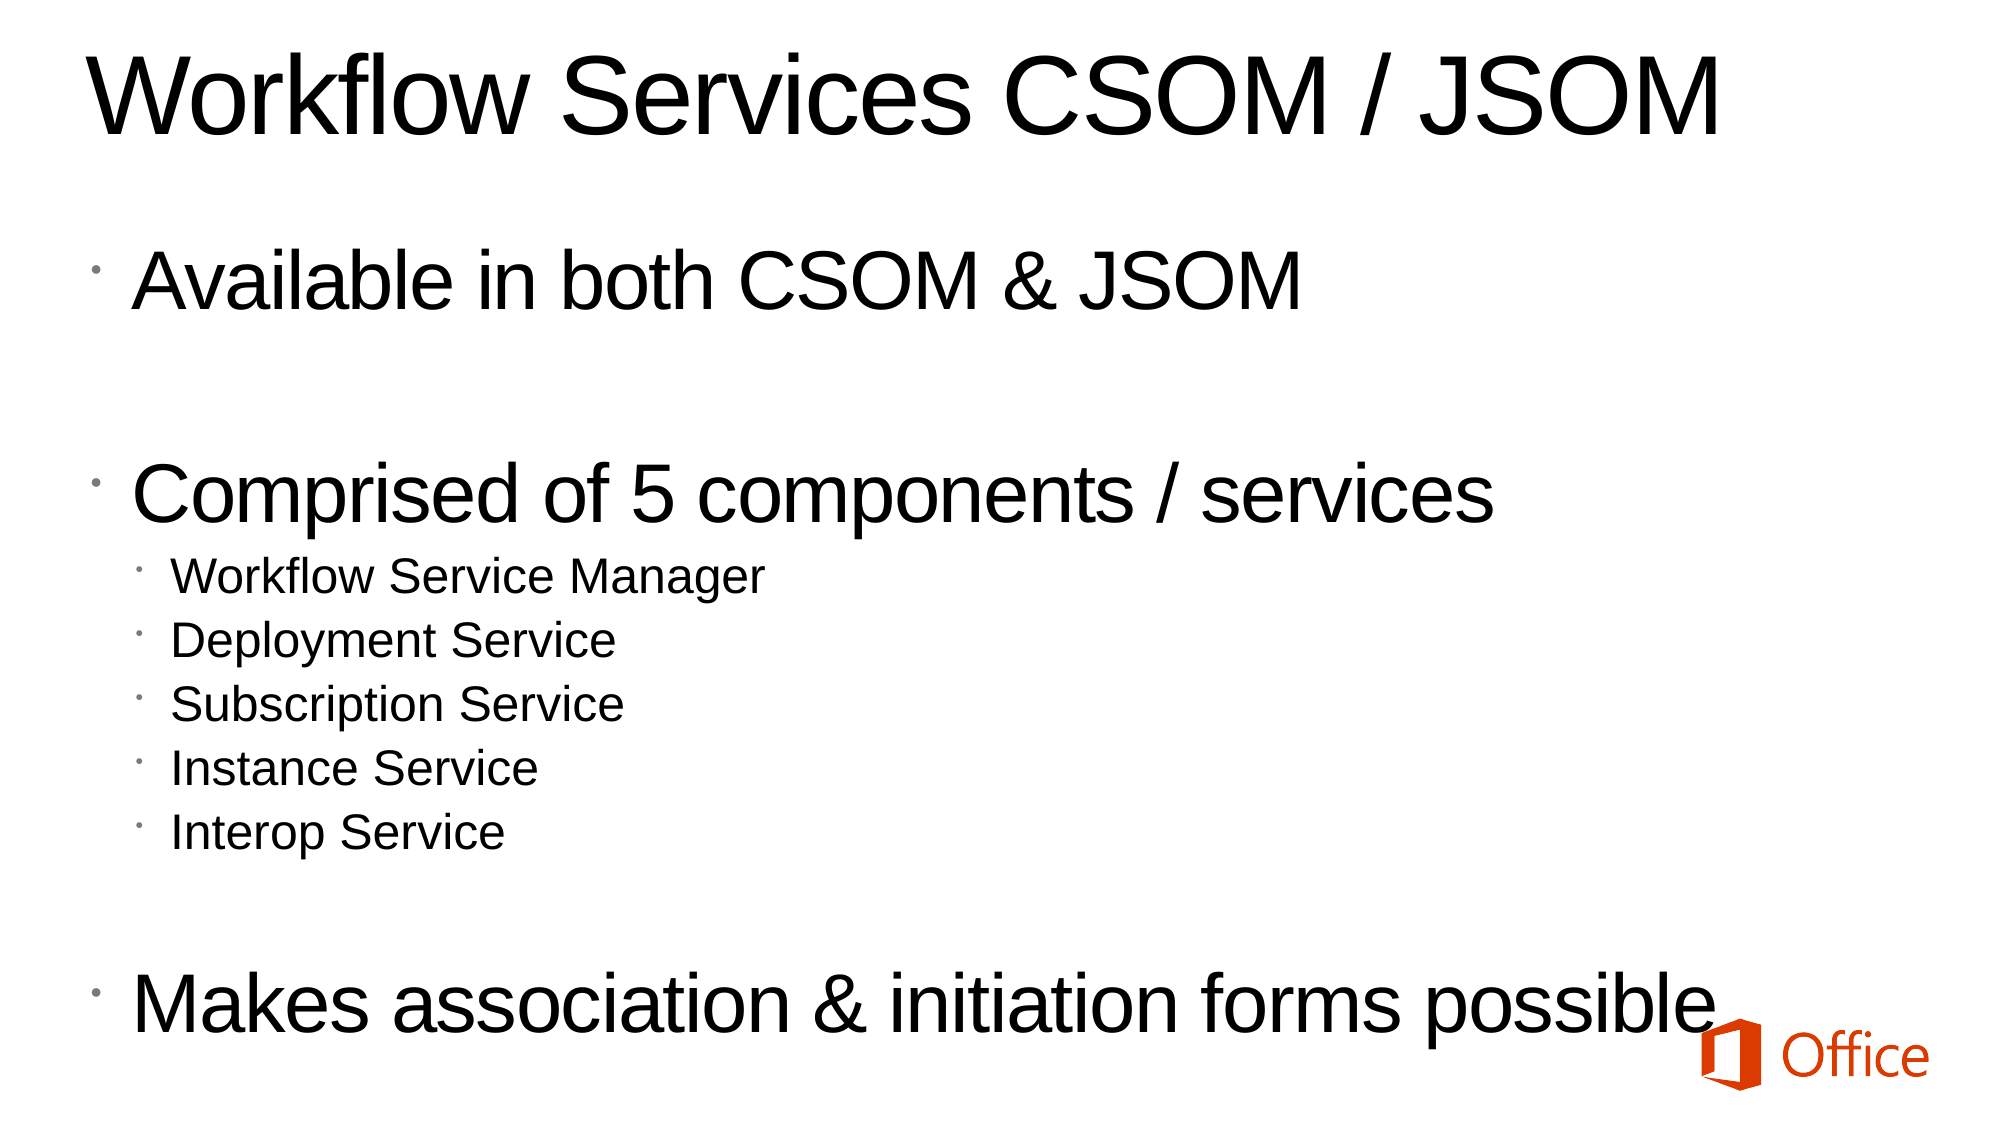

# Workflow Services CSOM / JSOM
Available in both CSOM & JSOM

Comprised of 5 components / services
Workflow Service Manager
Deployment Service
Subscription Service
Instance Service
Interop Service

Makes association & initiation forms possible